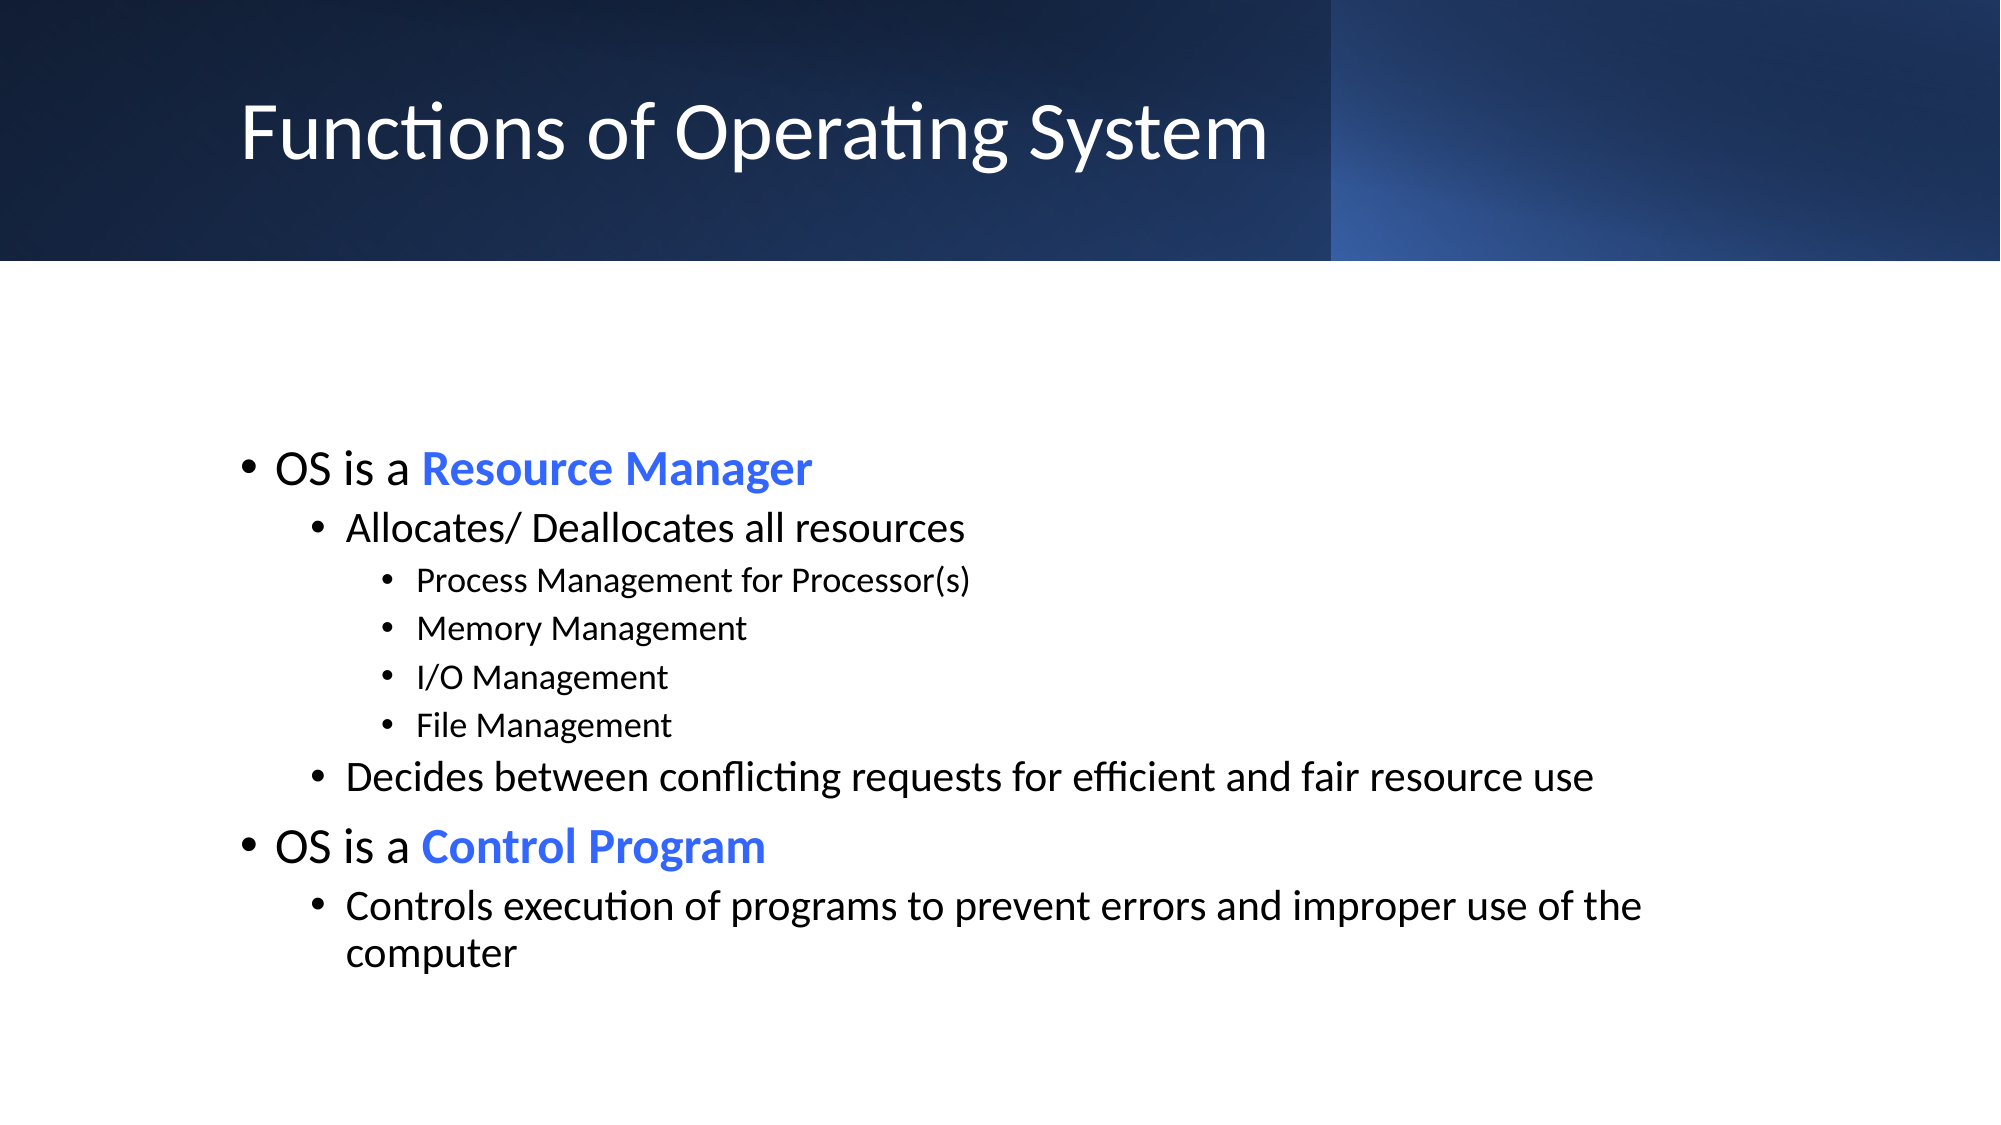

# Functions of Operating System

OS is a Resource Manager
Allocates/ Deallocates all resources
Process Management for Processor(s)
Memory Management
I/O Management
File Management
Decides between conflicting requests for efficient and fair resource use
OS is a Control Program
Controls execution of programs to prevent errors and improper use of the computer